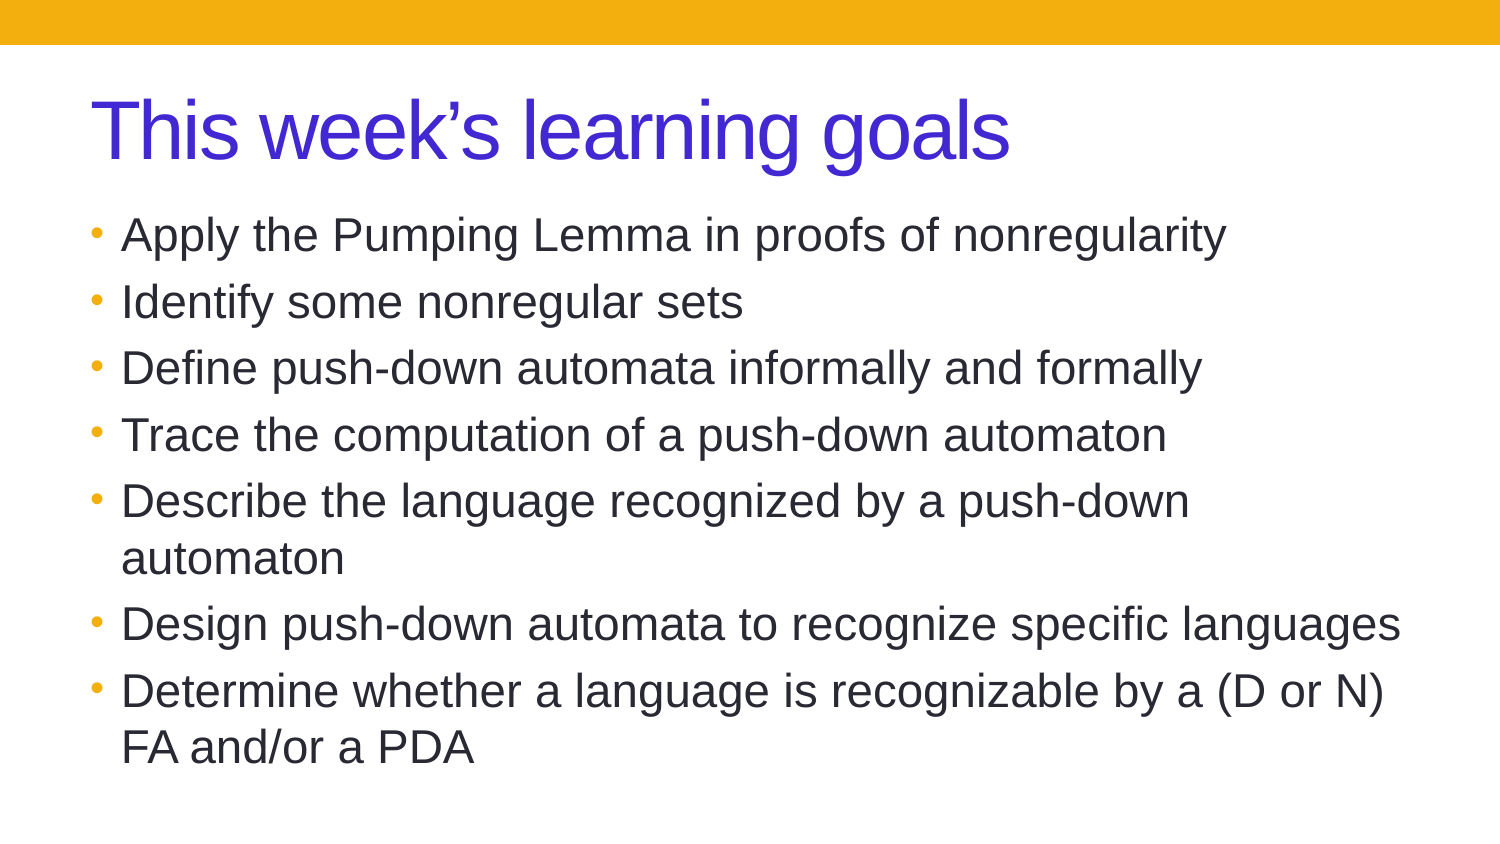

# This week’s learning goals
Apply the Pumping Lemma in proofs of nonregularity
Identify some nonregular sets
Define push-down automata informally and formally
Trace the computation of a push-down automaton
Describe the language recognized by a push-down automaton
Design push-down automata to recognize specific languages
Determine whether a language is recognizable by a (D or N) FA and/or a PDA